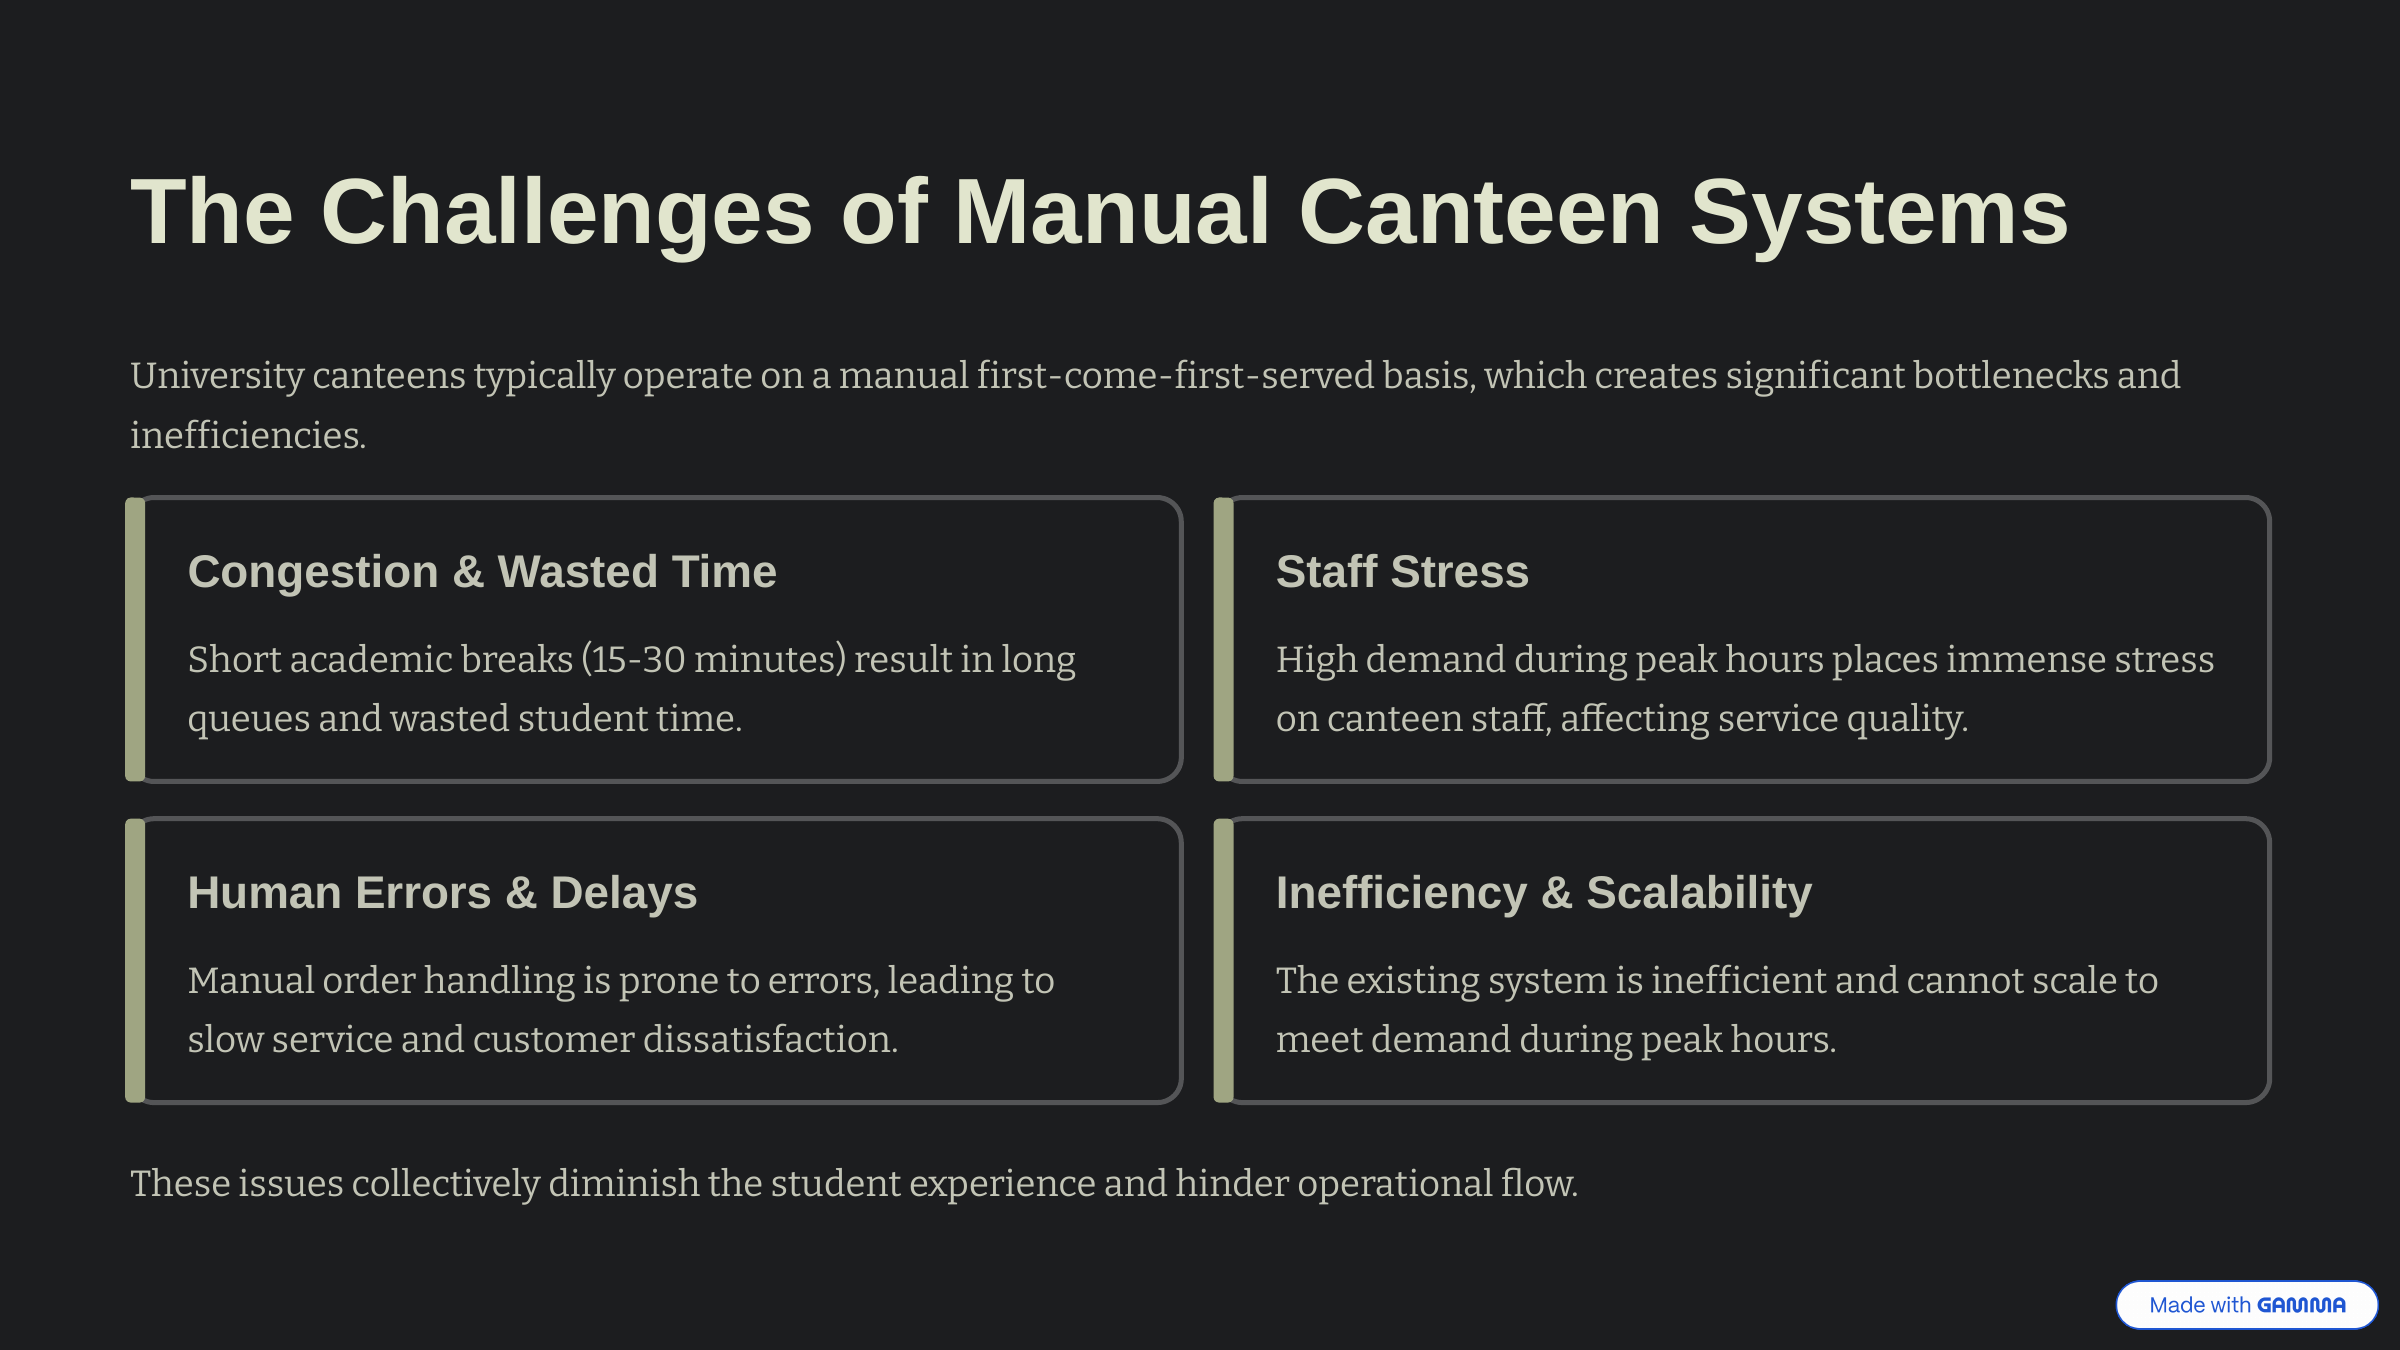

The Challenges of Manual Canteen Systems
University canteens typically operate on a manual first-come-first-served basis, which creates significant bottlenecks and inefficiencies.

Congestion & Wasted Time
Staff Stress
Short academic breaks (15-30 minutes) result in long queues and wasted student time.
High demand during peak hours places immense stress on canteen staff, affecting service quality.

Human Errors & Delays
Inefficiency & Scalability
Manual order handling is prone to errors, leading to slow service and customer dissatisfaction.
The existing system is inefficient and cannot scale to meet demand during peak hours.
These issues collectively diminish the student experience and hinder operational flow.